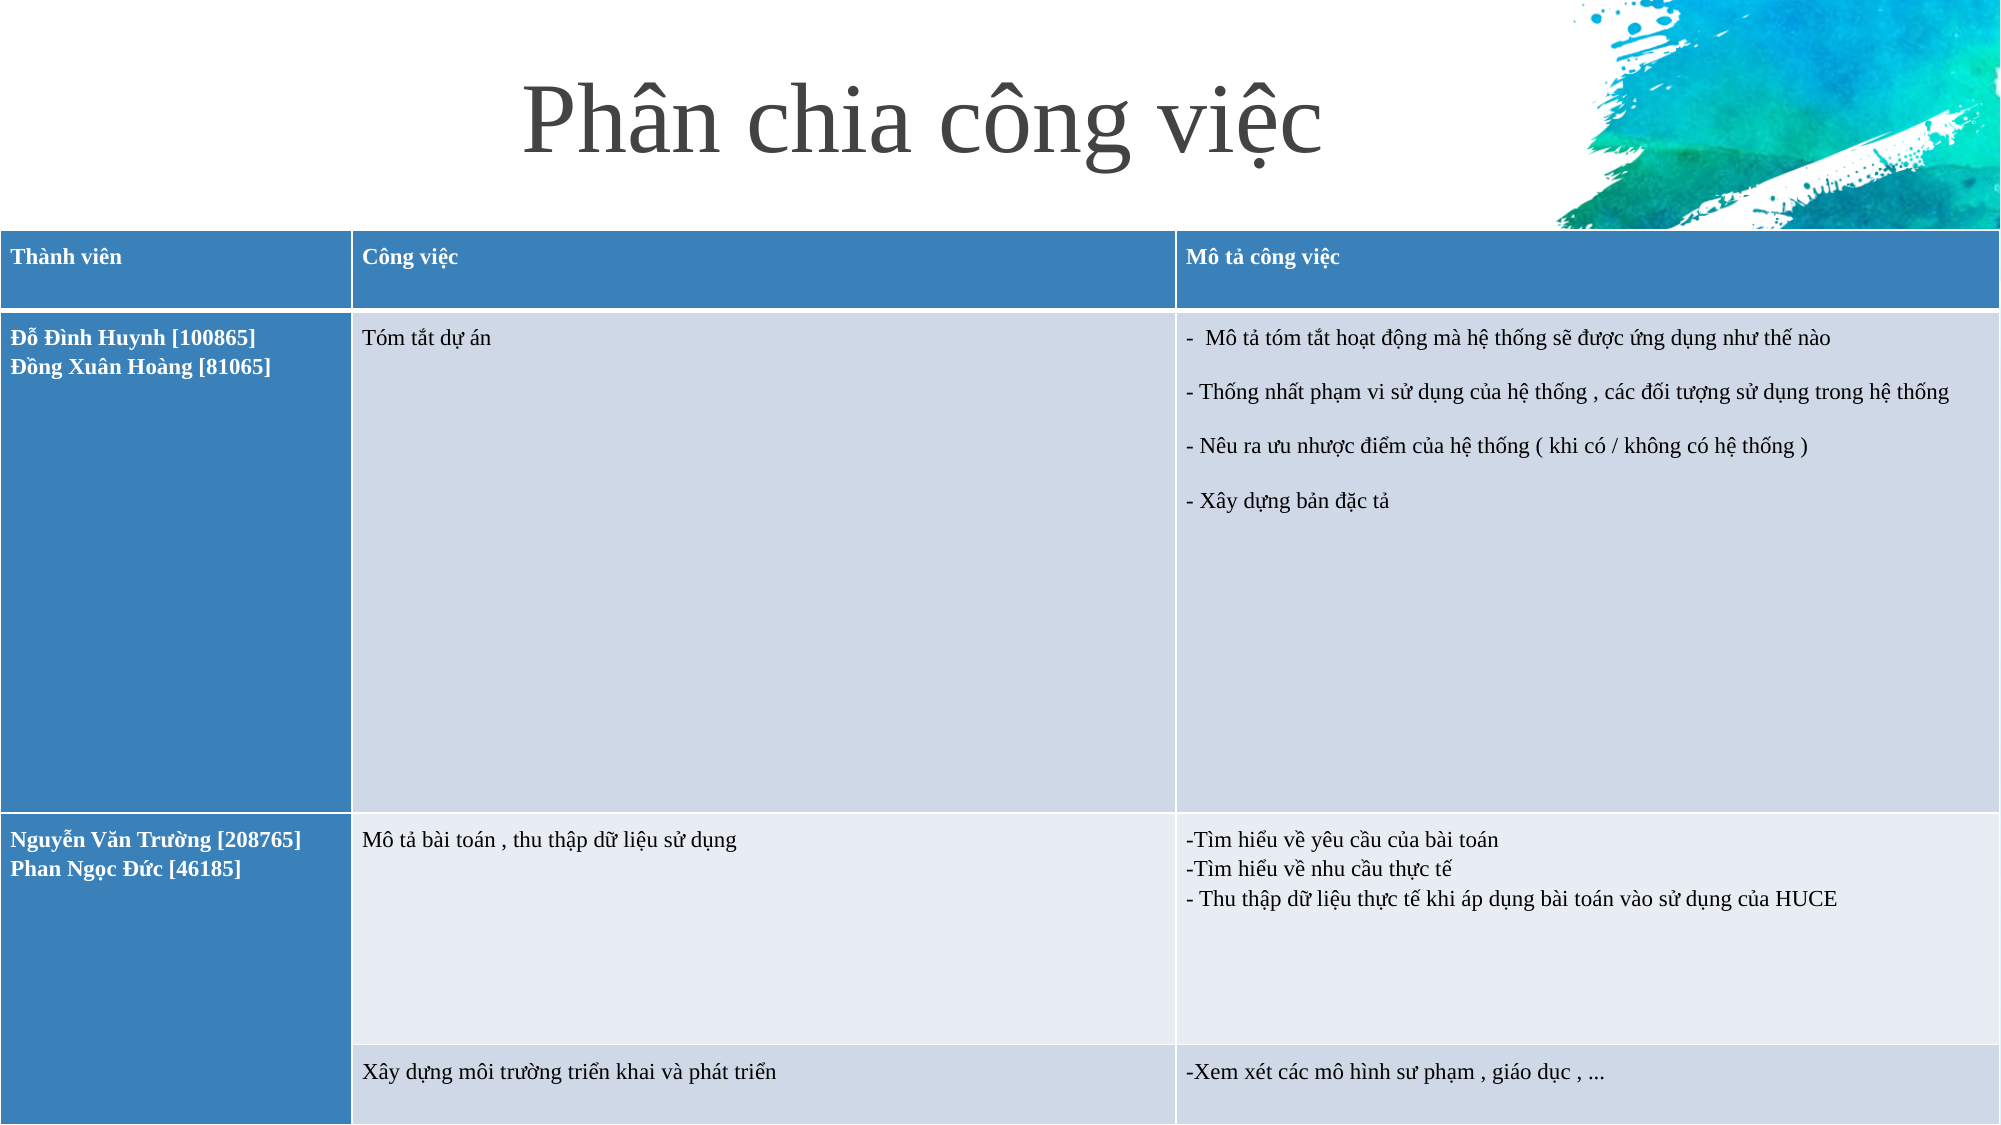

# Phân chia công việc
| Thành viên | Công việc | Mô tả công việc |
| --- | --- | --- |
| Đỗ Đình Huynh [100865] Đồng Xuân Hoàng [81065] | Tóm tắt dự án | -  Mô tả tóm tắt hoạt động mà hệ thống sẽ được ứng dụng như thế nào - Thống nhất phạm vi sử dụng của hệ thống , các đối tượng sử dụng trong hệ thống - Nêu ra ưu nhược điểm của hệ thống ( khi có / không có hệ thống ) - Xây dựng bản đặc tả |
| Nguyễn Văn Trường [208765] Phan Ngọc Đức [46185] | Mô tả bài toán , thu thập dữ liệu sử dụng | -Tìm hiểu về yêu cầu của bài toán -Tìm hiểu về nhu cầu thực tế - Thu thập dữ liệu thực tế khi áp dụng bài toán vào sử dụng của HUCE |
|  | Xây dựng môi trường triển khai và phát triển | -Xem xét các mô hình sư phạm , giáo dục , ... |
3